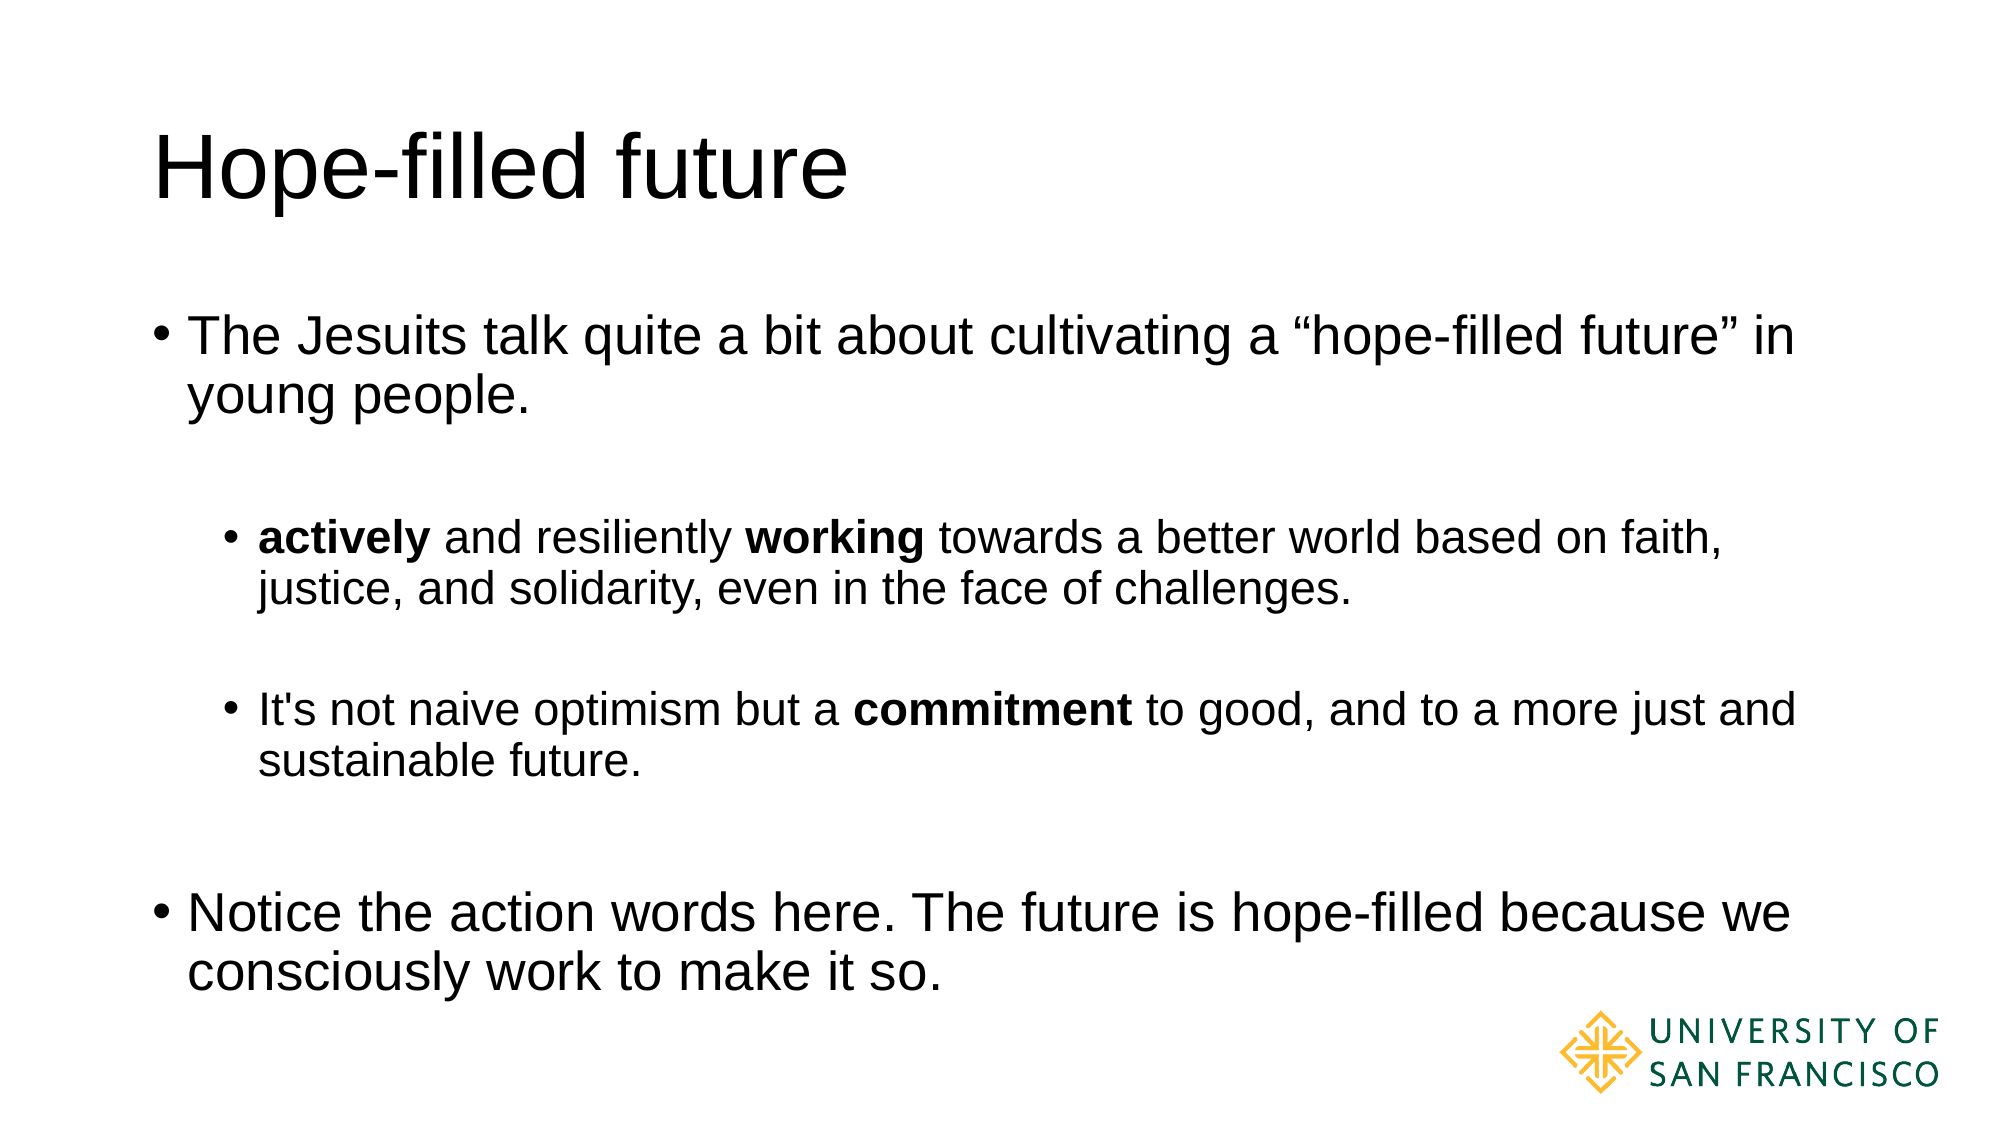

# Hope-filled future
The Jesuits talk quite a bit about cultivating a “hope-filled future” in young people.

actively and resiliently working towards a better world based on faith, justice, and solidarity, even in the face of challenges.

It's not naive optimism but a commitment to good, and to a more just and sustainable future.

Notice the action words here. The future is hope-filled because we consciously work to make it so.